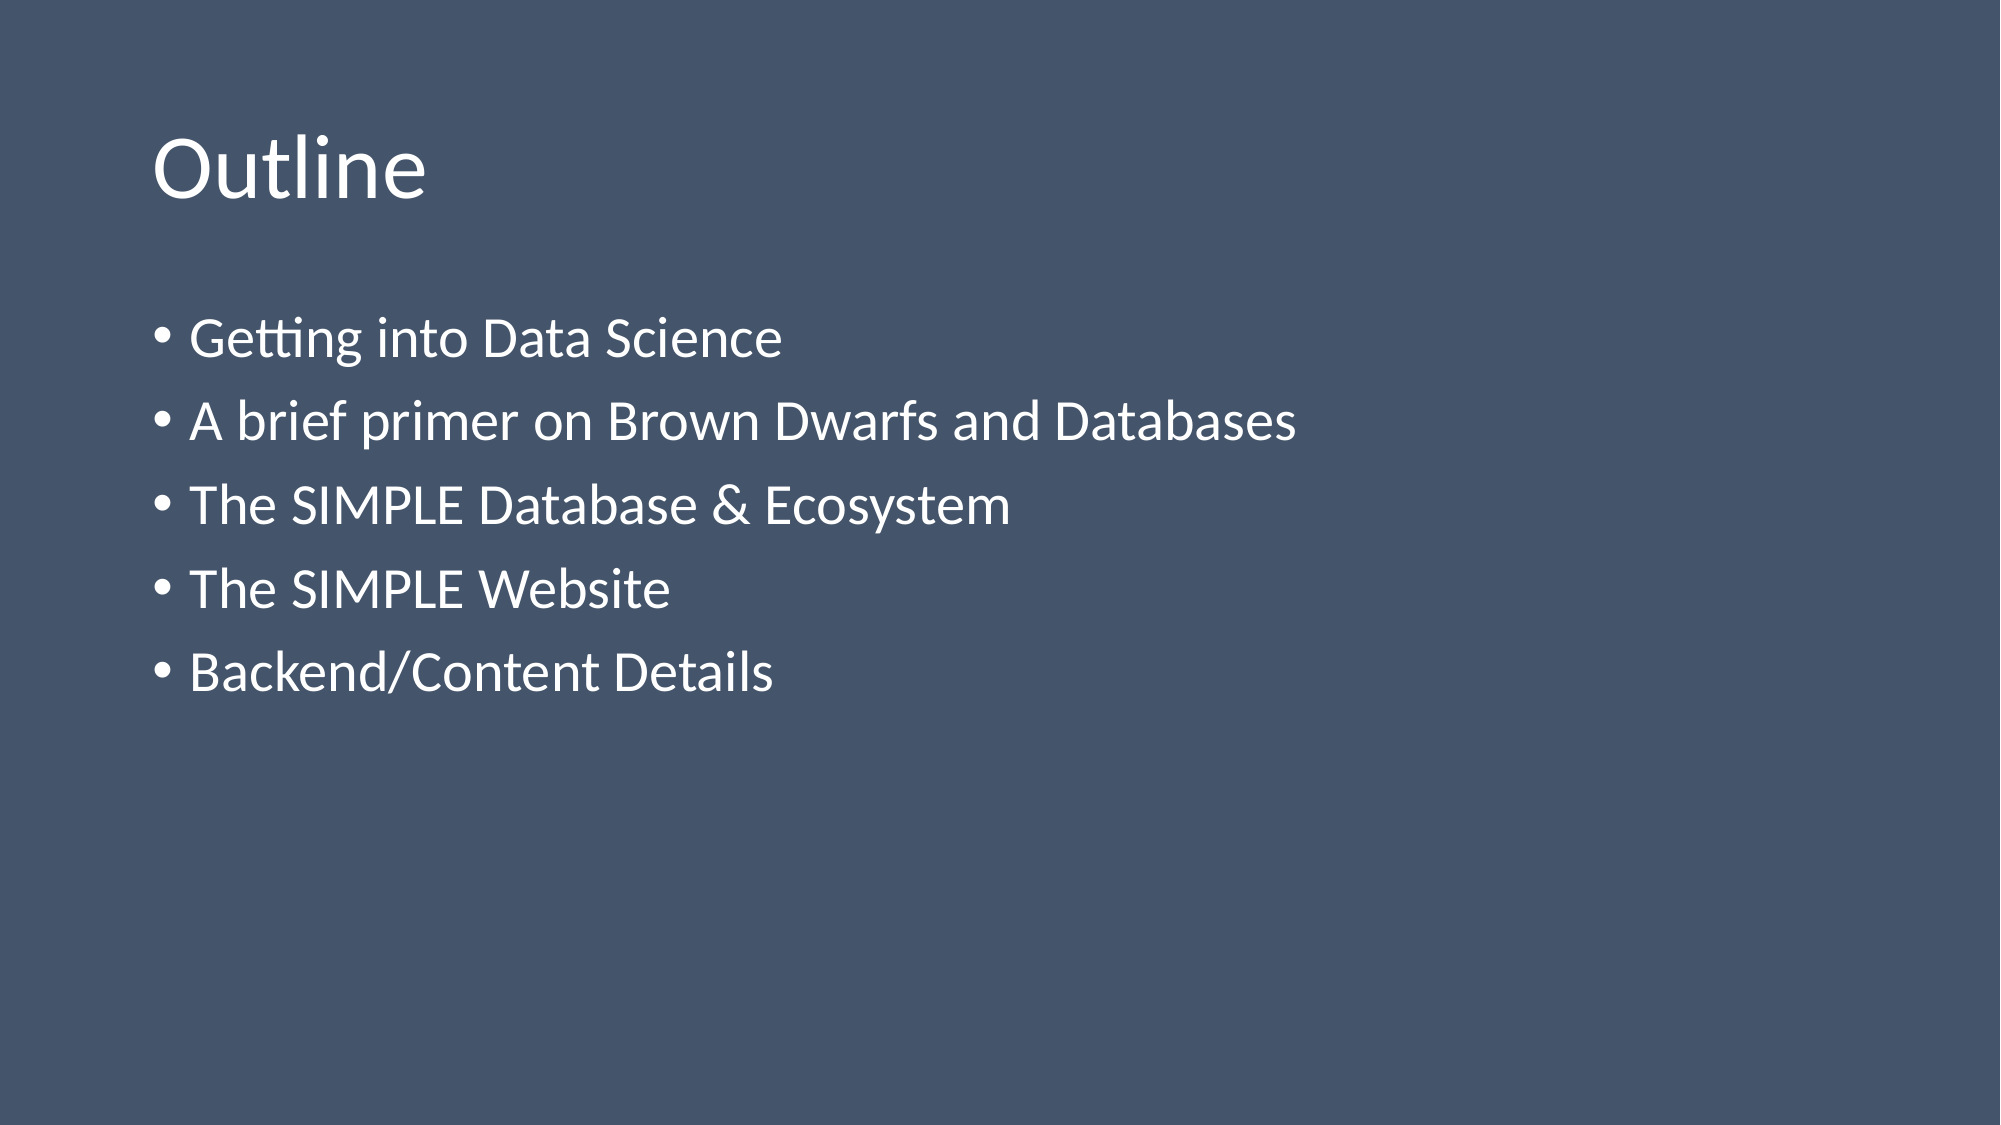

# Outline
Getting into Data Science
A brief primer on Brown Dwarfs and Databases
The SIMPLE Database & Ecosystem
The SIMPLE Website
Backend/Content Details